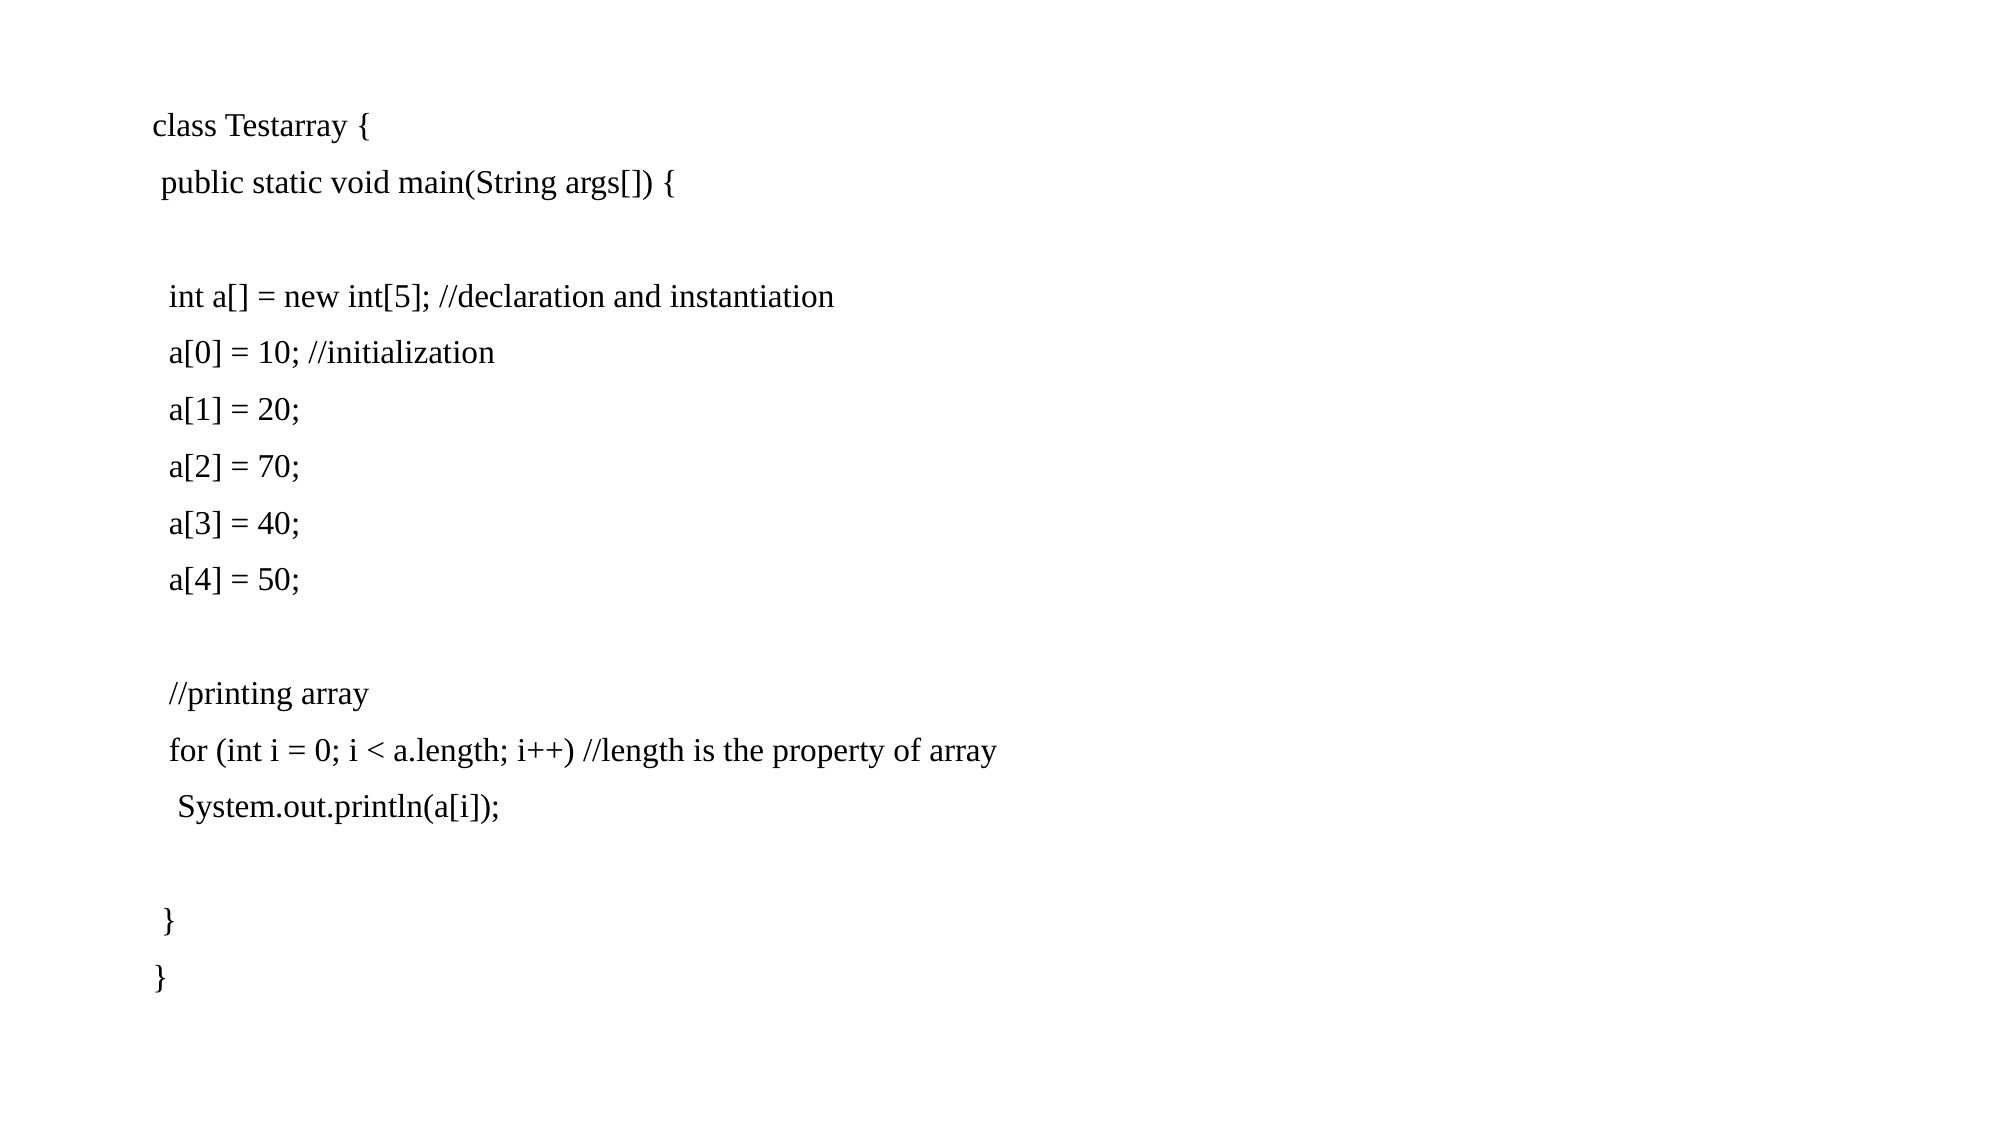

class Testarray {
 public static void main(String args[]) {

  int a[] = new int[5]; //declaration and instantiation
  a[0] = 10; //initialization
  a[1] = 20;
  a[2] = 70;
  a[3] = 40;
  a[4] = 50;

  //printing array
  for (int i = 0; i < a.length; i++) //length is the property of array
   System.out.println(a[i]);

 }
}